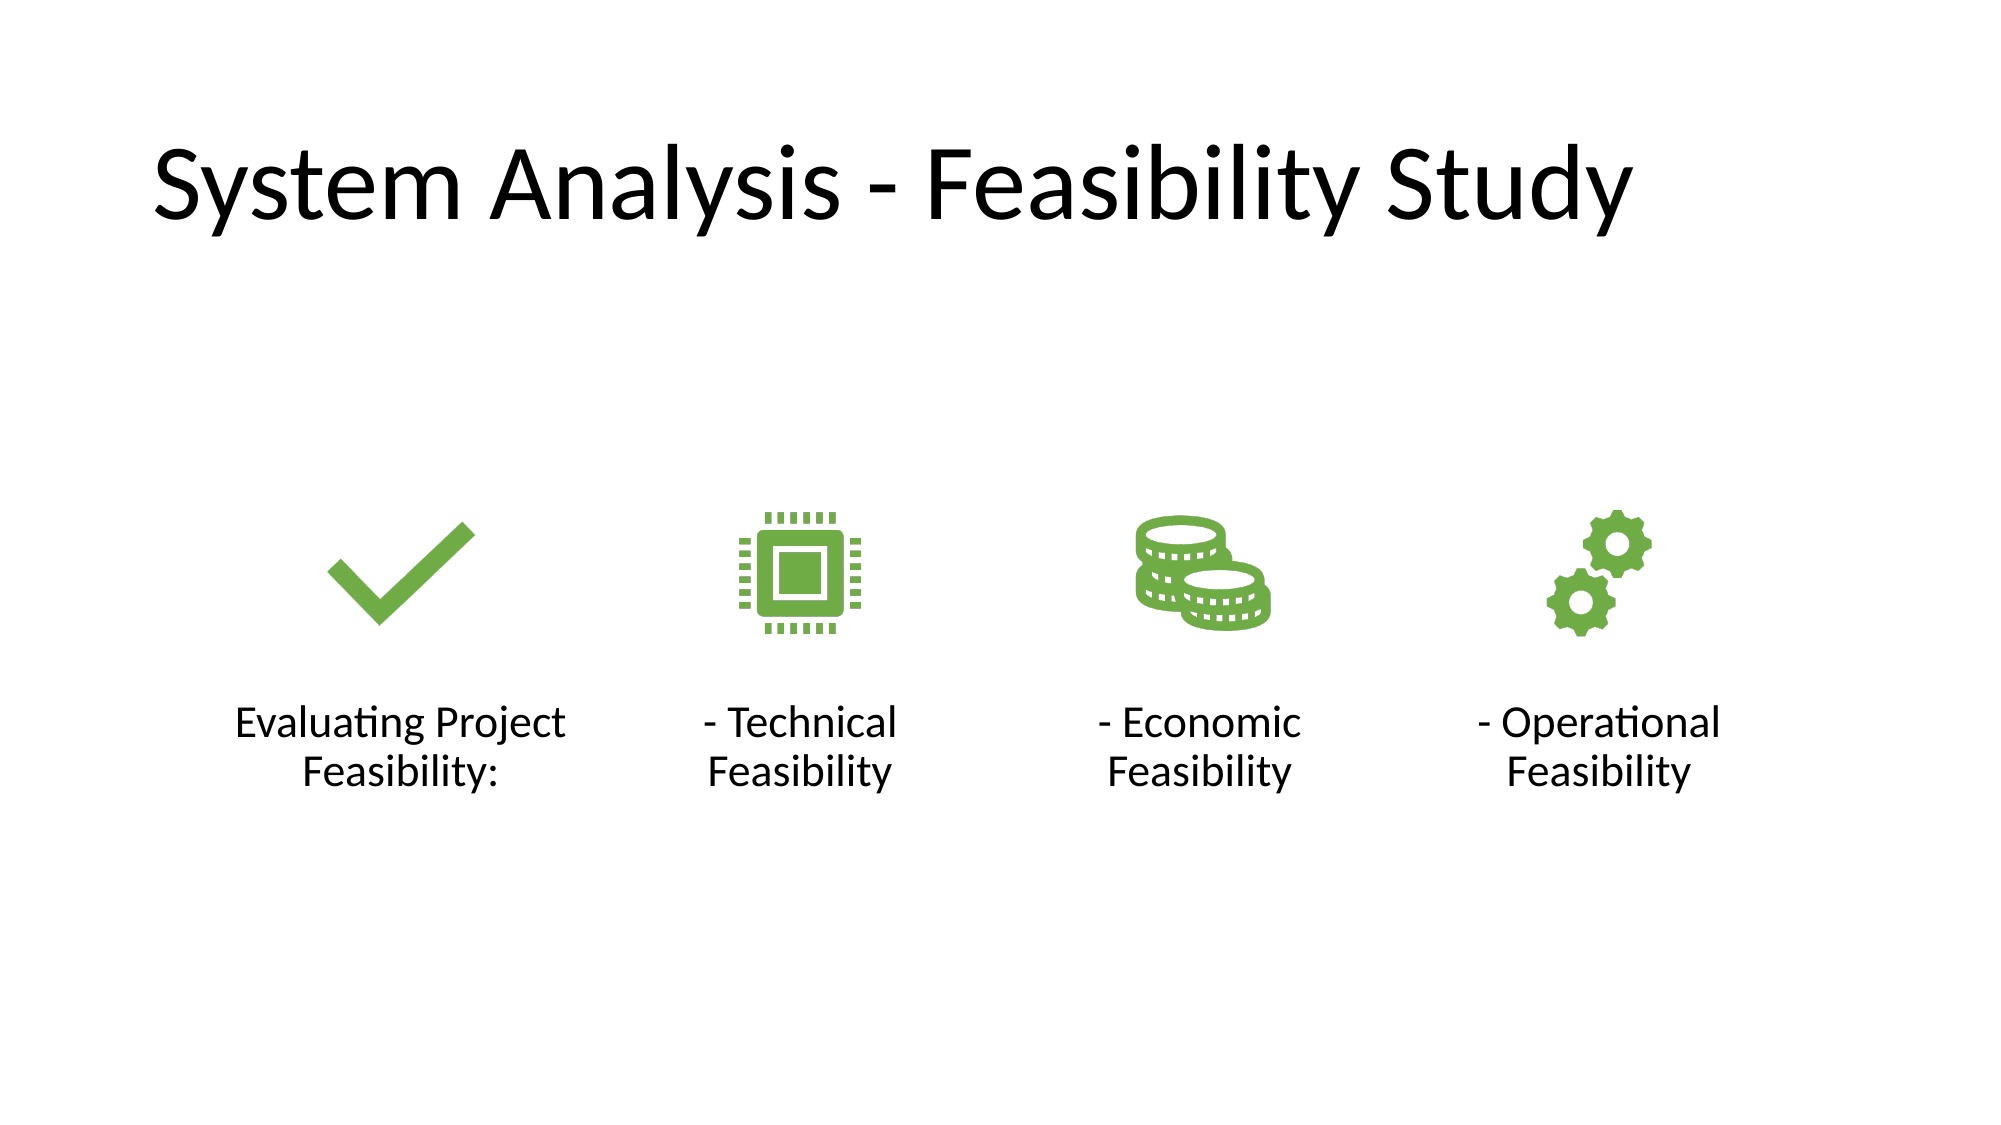

# System Analysis - Feasibility Study
Evaluating Project Feasibility:
- Technical Feasibility
- Economic Feasibility
- Operational Feasibility